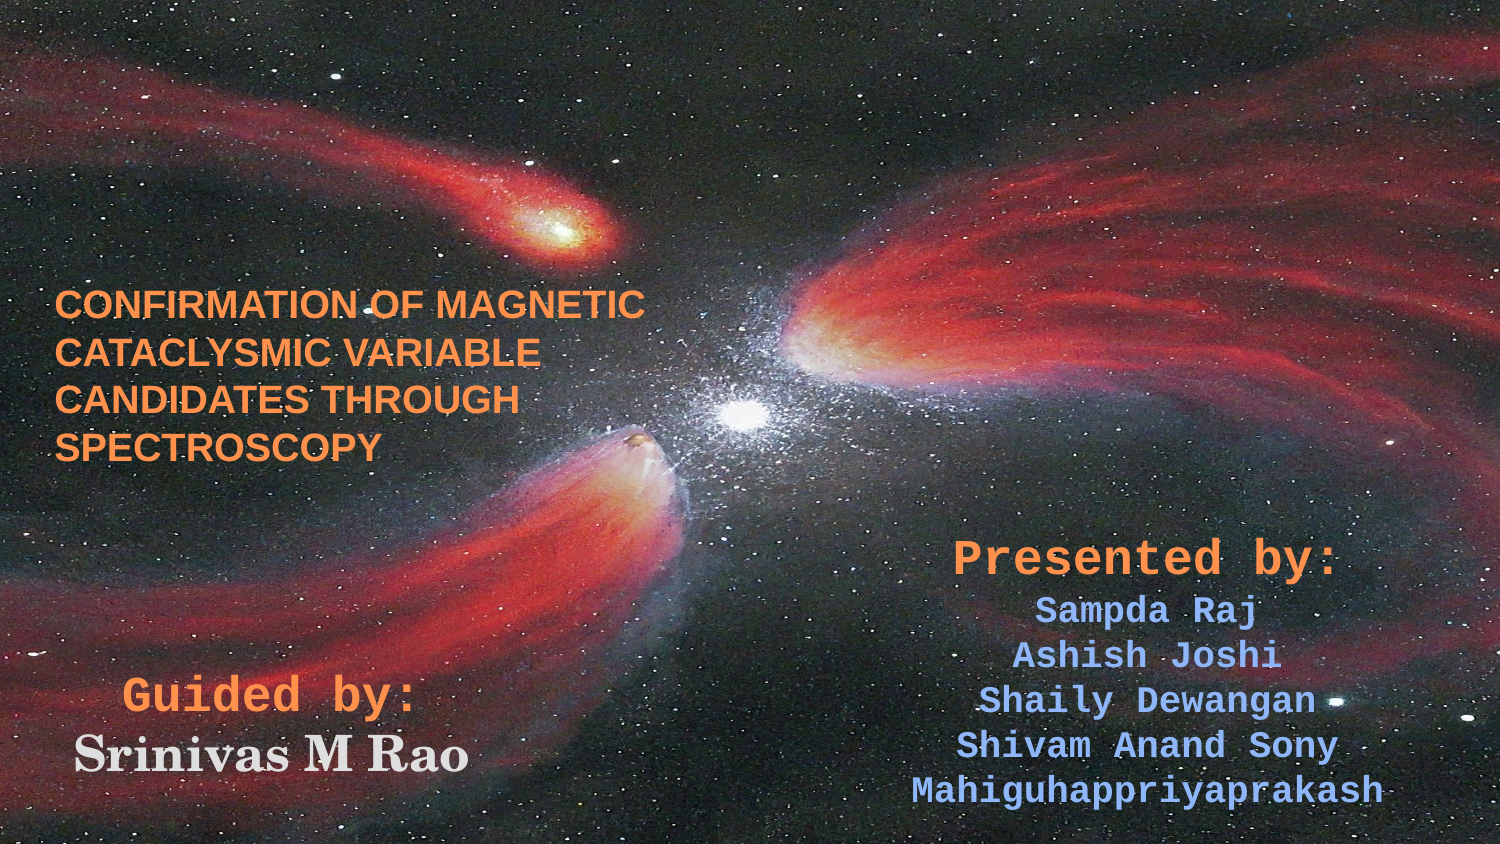

CONFIRMATION OF MAGNETIC CATACLYSMIC VARIABLE CANDIDATES THROUGH SPECTROSCOPY
Presented by:
Sampda Raj
Ashish Joshi
Shaily Dewangan
Shivam Anand Sony
Mahiguhappriyaprakash

Guided by:
Srinivas M Rao